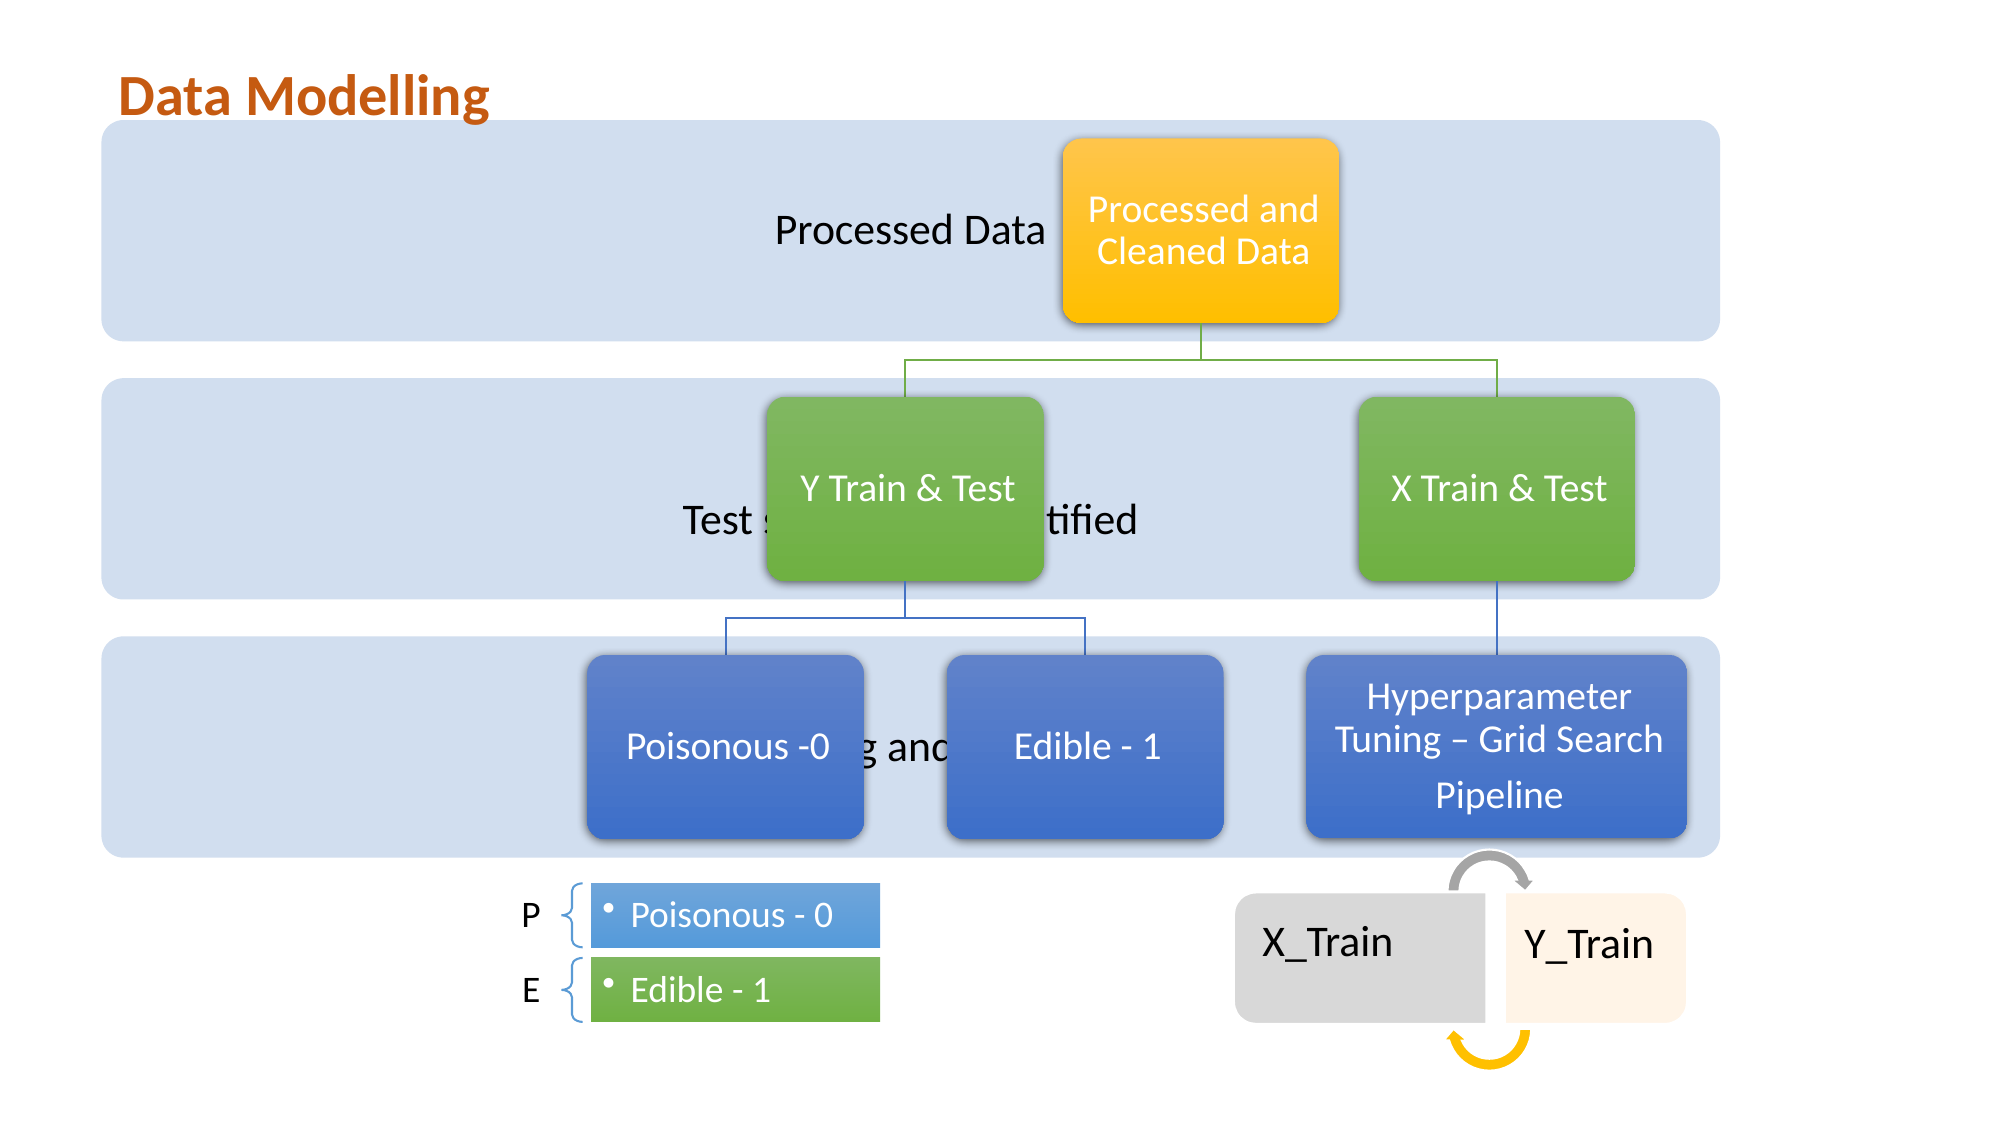

Encoding and Pipeline
Splitting Data
Test size=70/30, Stratified
Processed Data
Processed and Cleaned Data
Y Train & Test
Poisonous -0
Edible - 1
X Train & Test
Hyperparameter Tuning – Grid Search
Pipeline
Data Modelling
X_Train
Y_Train
P
Poisonous - 0
E
Edible - 1